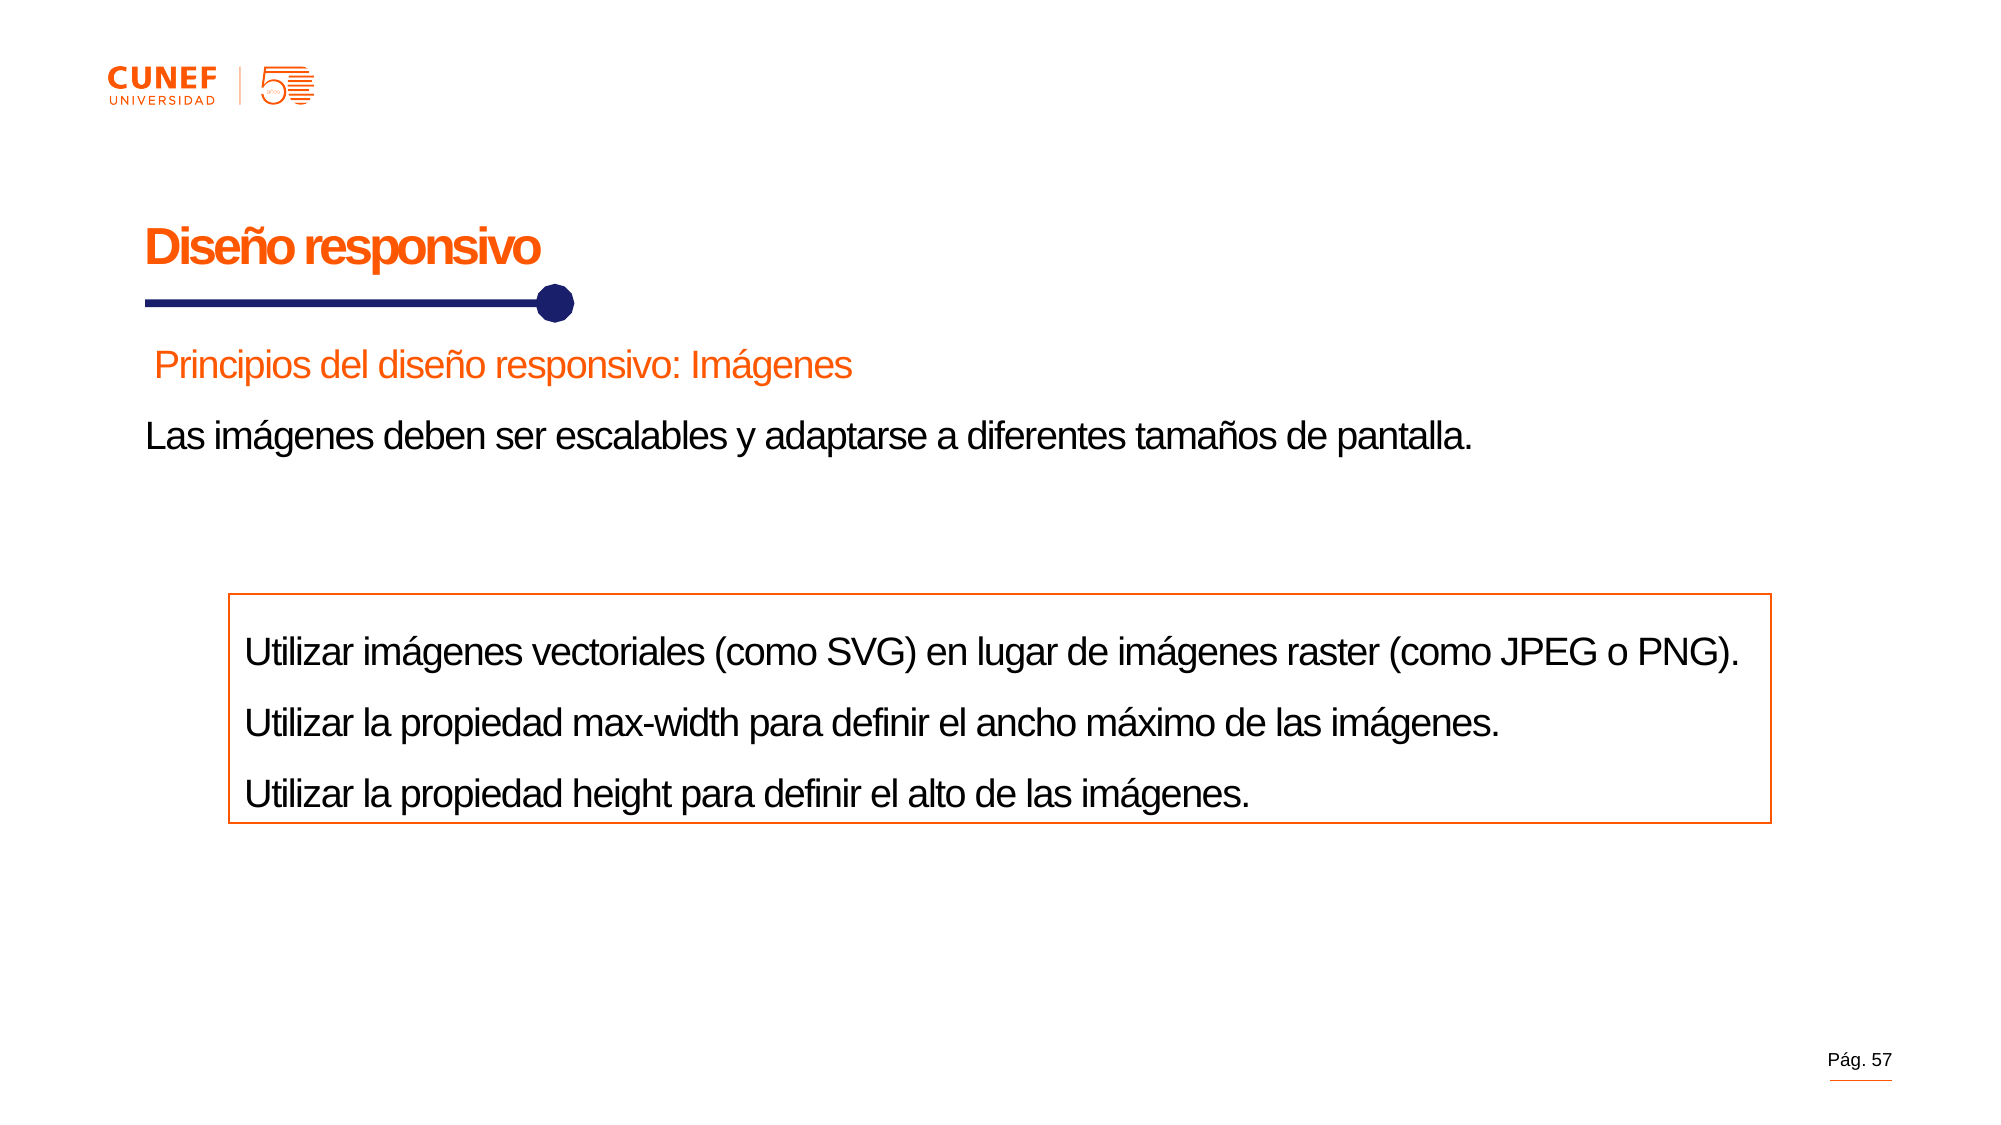

Diseño responsivo

Principios del diseño responsivo: Imágenes
Las imágenes deben ser escalables y adaptarse a diferentes tamaños de pantalla.

Utilizar imágenes vectoriales (como SVG) en lugar de imágenes raster (como JPEG o PNG).
Utilizar la propiedad max-width para definir el ancho máximo de las imágenes.
Utilizar la propiedad height para definir el alto de las imágenes.